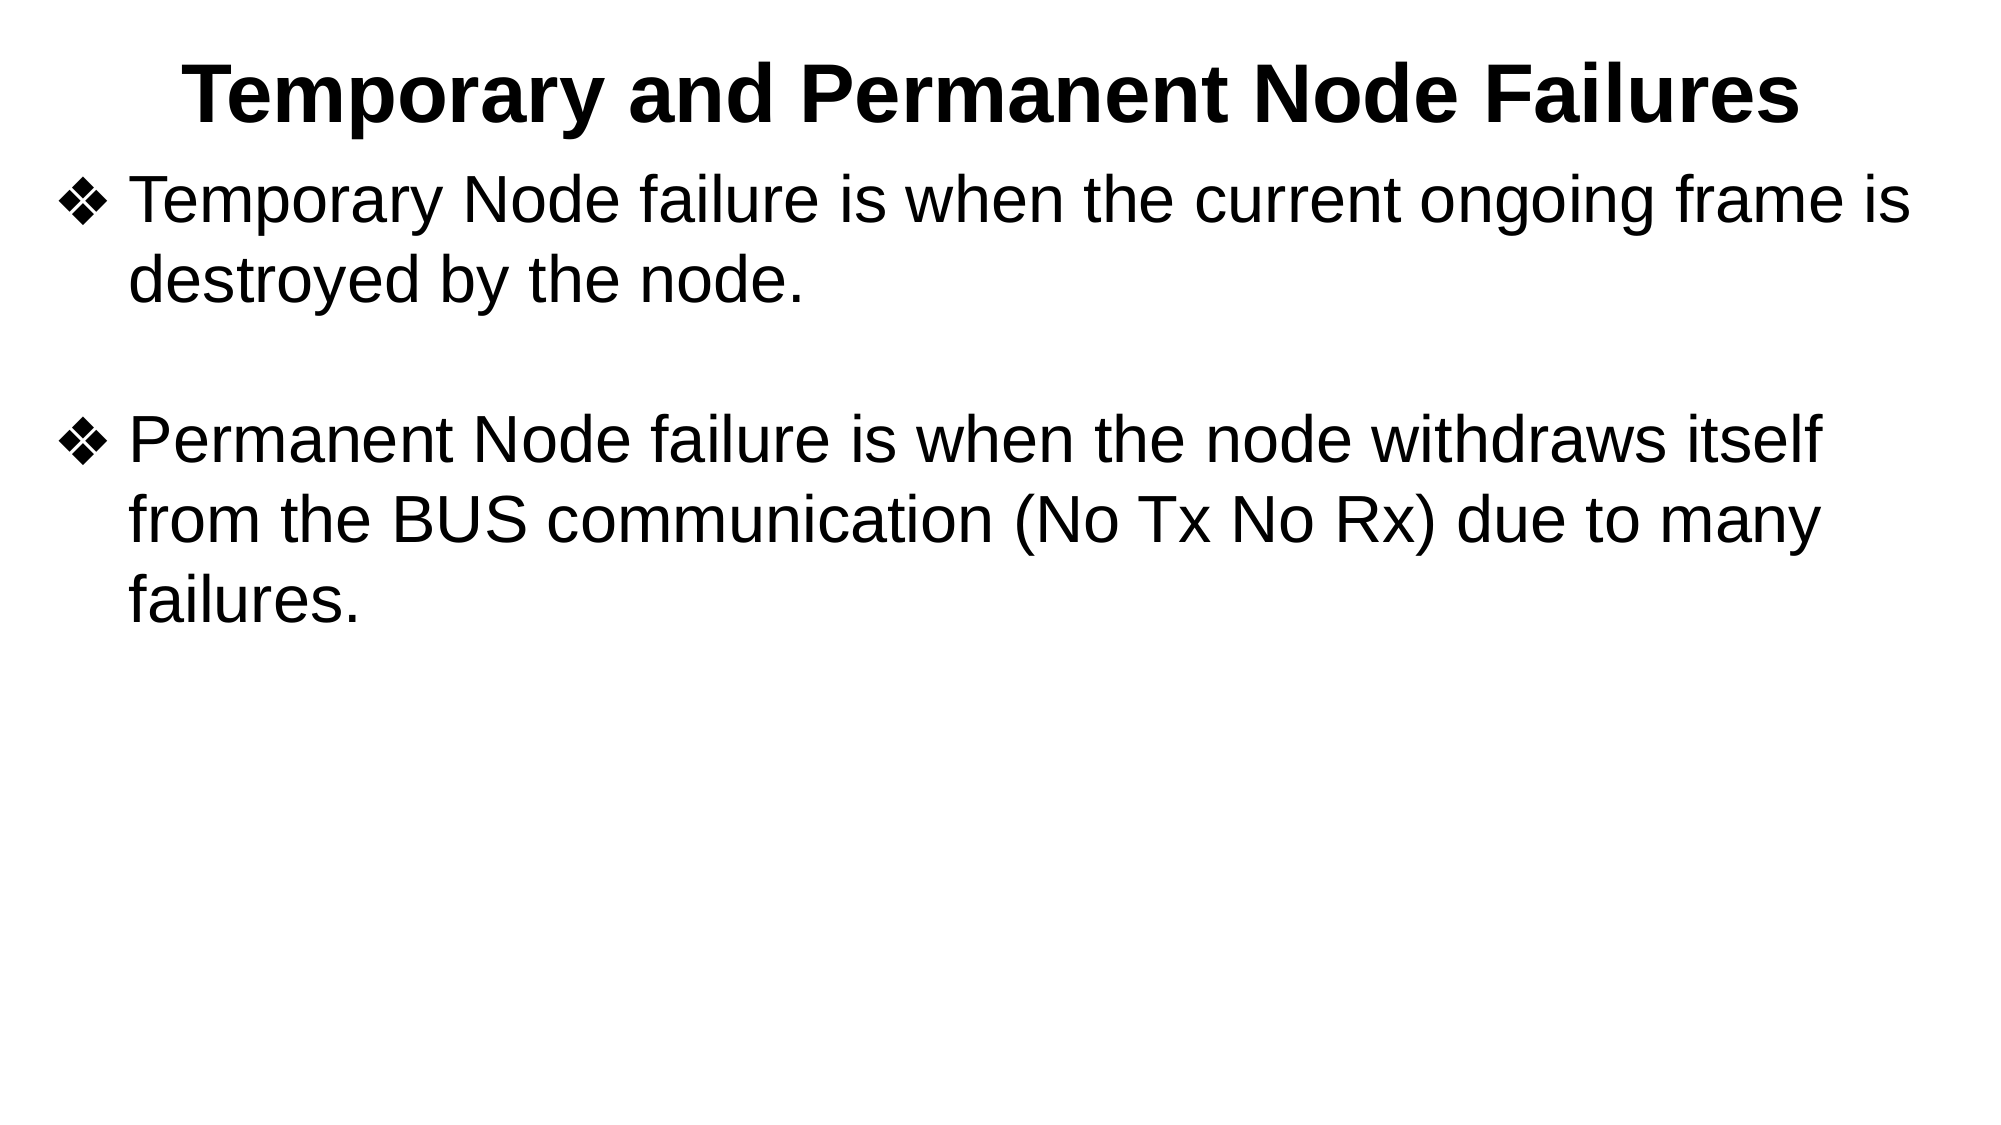

Temporary and Permanent Node Failures
Temporary Node failure is when the current ongoing frame is destroyed by the node.

Permanent Node failure is when the node withdraws itself from the BUS communication (No Tx No Rx) due to many failures.